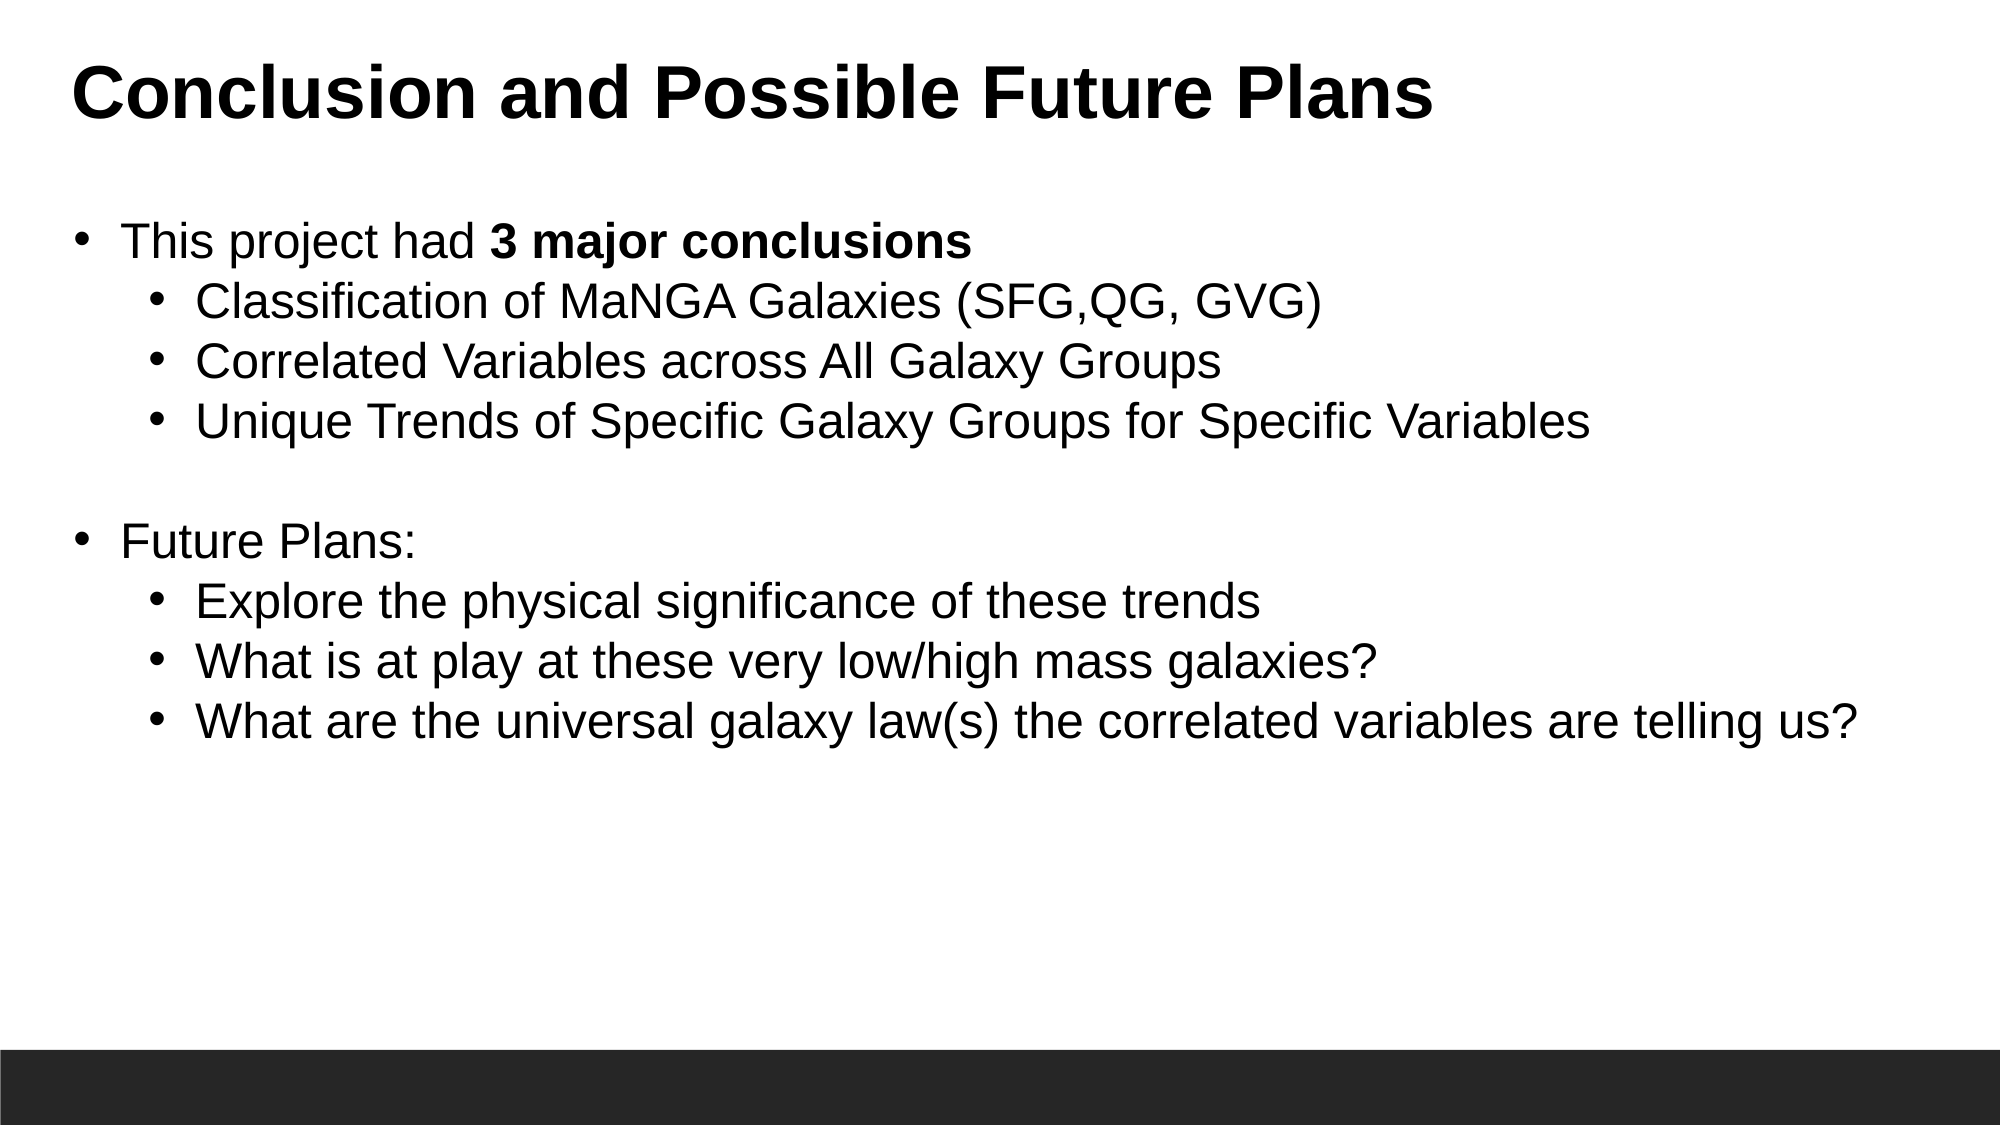

Conclusion and Possible Future Plans
This project had 3 major conclusions
Classification of MaNGA Galaxies (SFG,QG, GVG)
Correlated Variables across All Galaxy Groups
Unique Trends of Specific Galaxy Groups for Specific Variables

Future Plans:
Explore the physical significance of these trends
What is at play at these very low/high mass galaxies?
What are the universal galaxy law(s) the correlated variables are telling us?